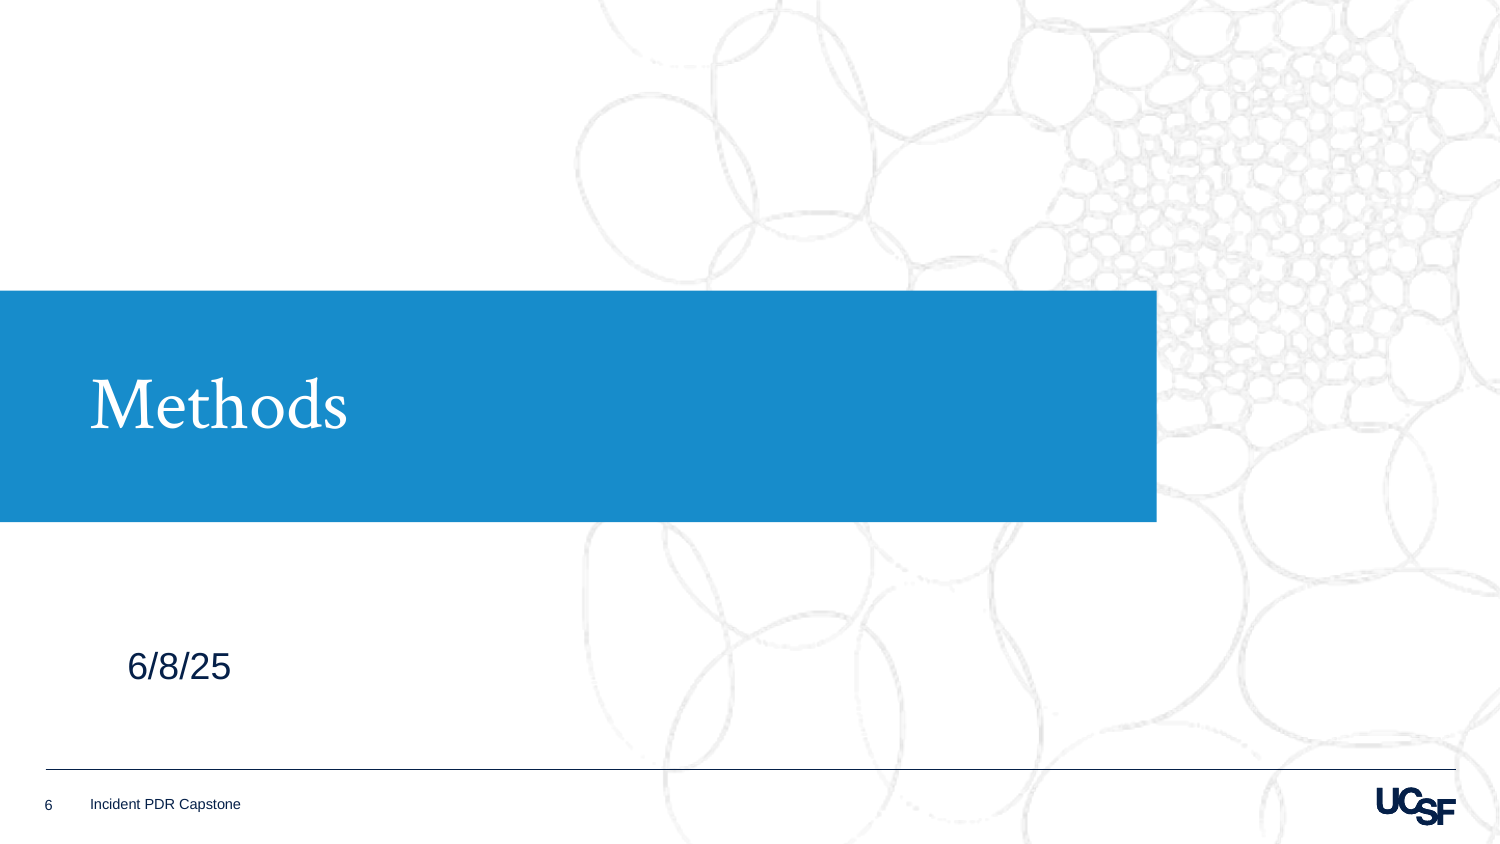

# Methods
6/8/25
6
Incident PDR Capstone